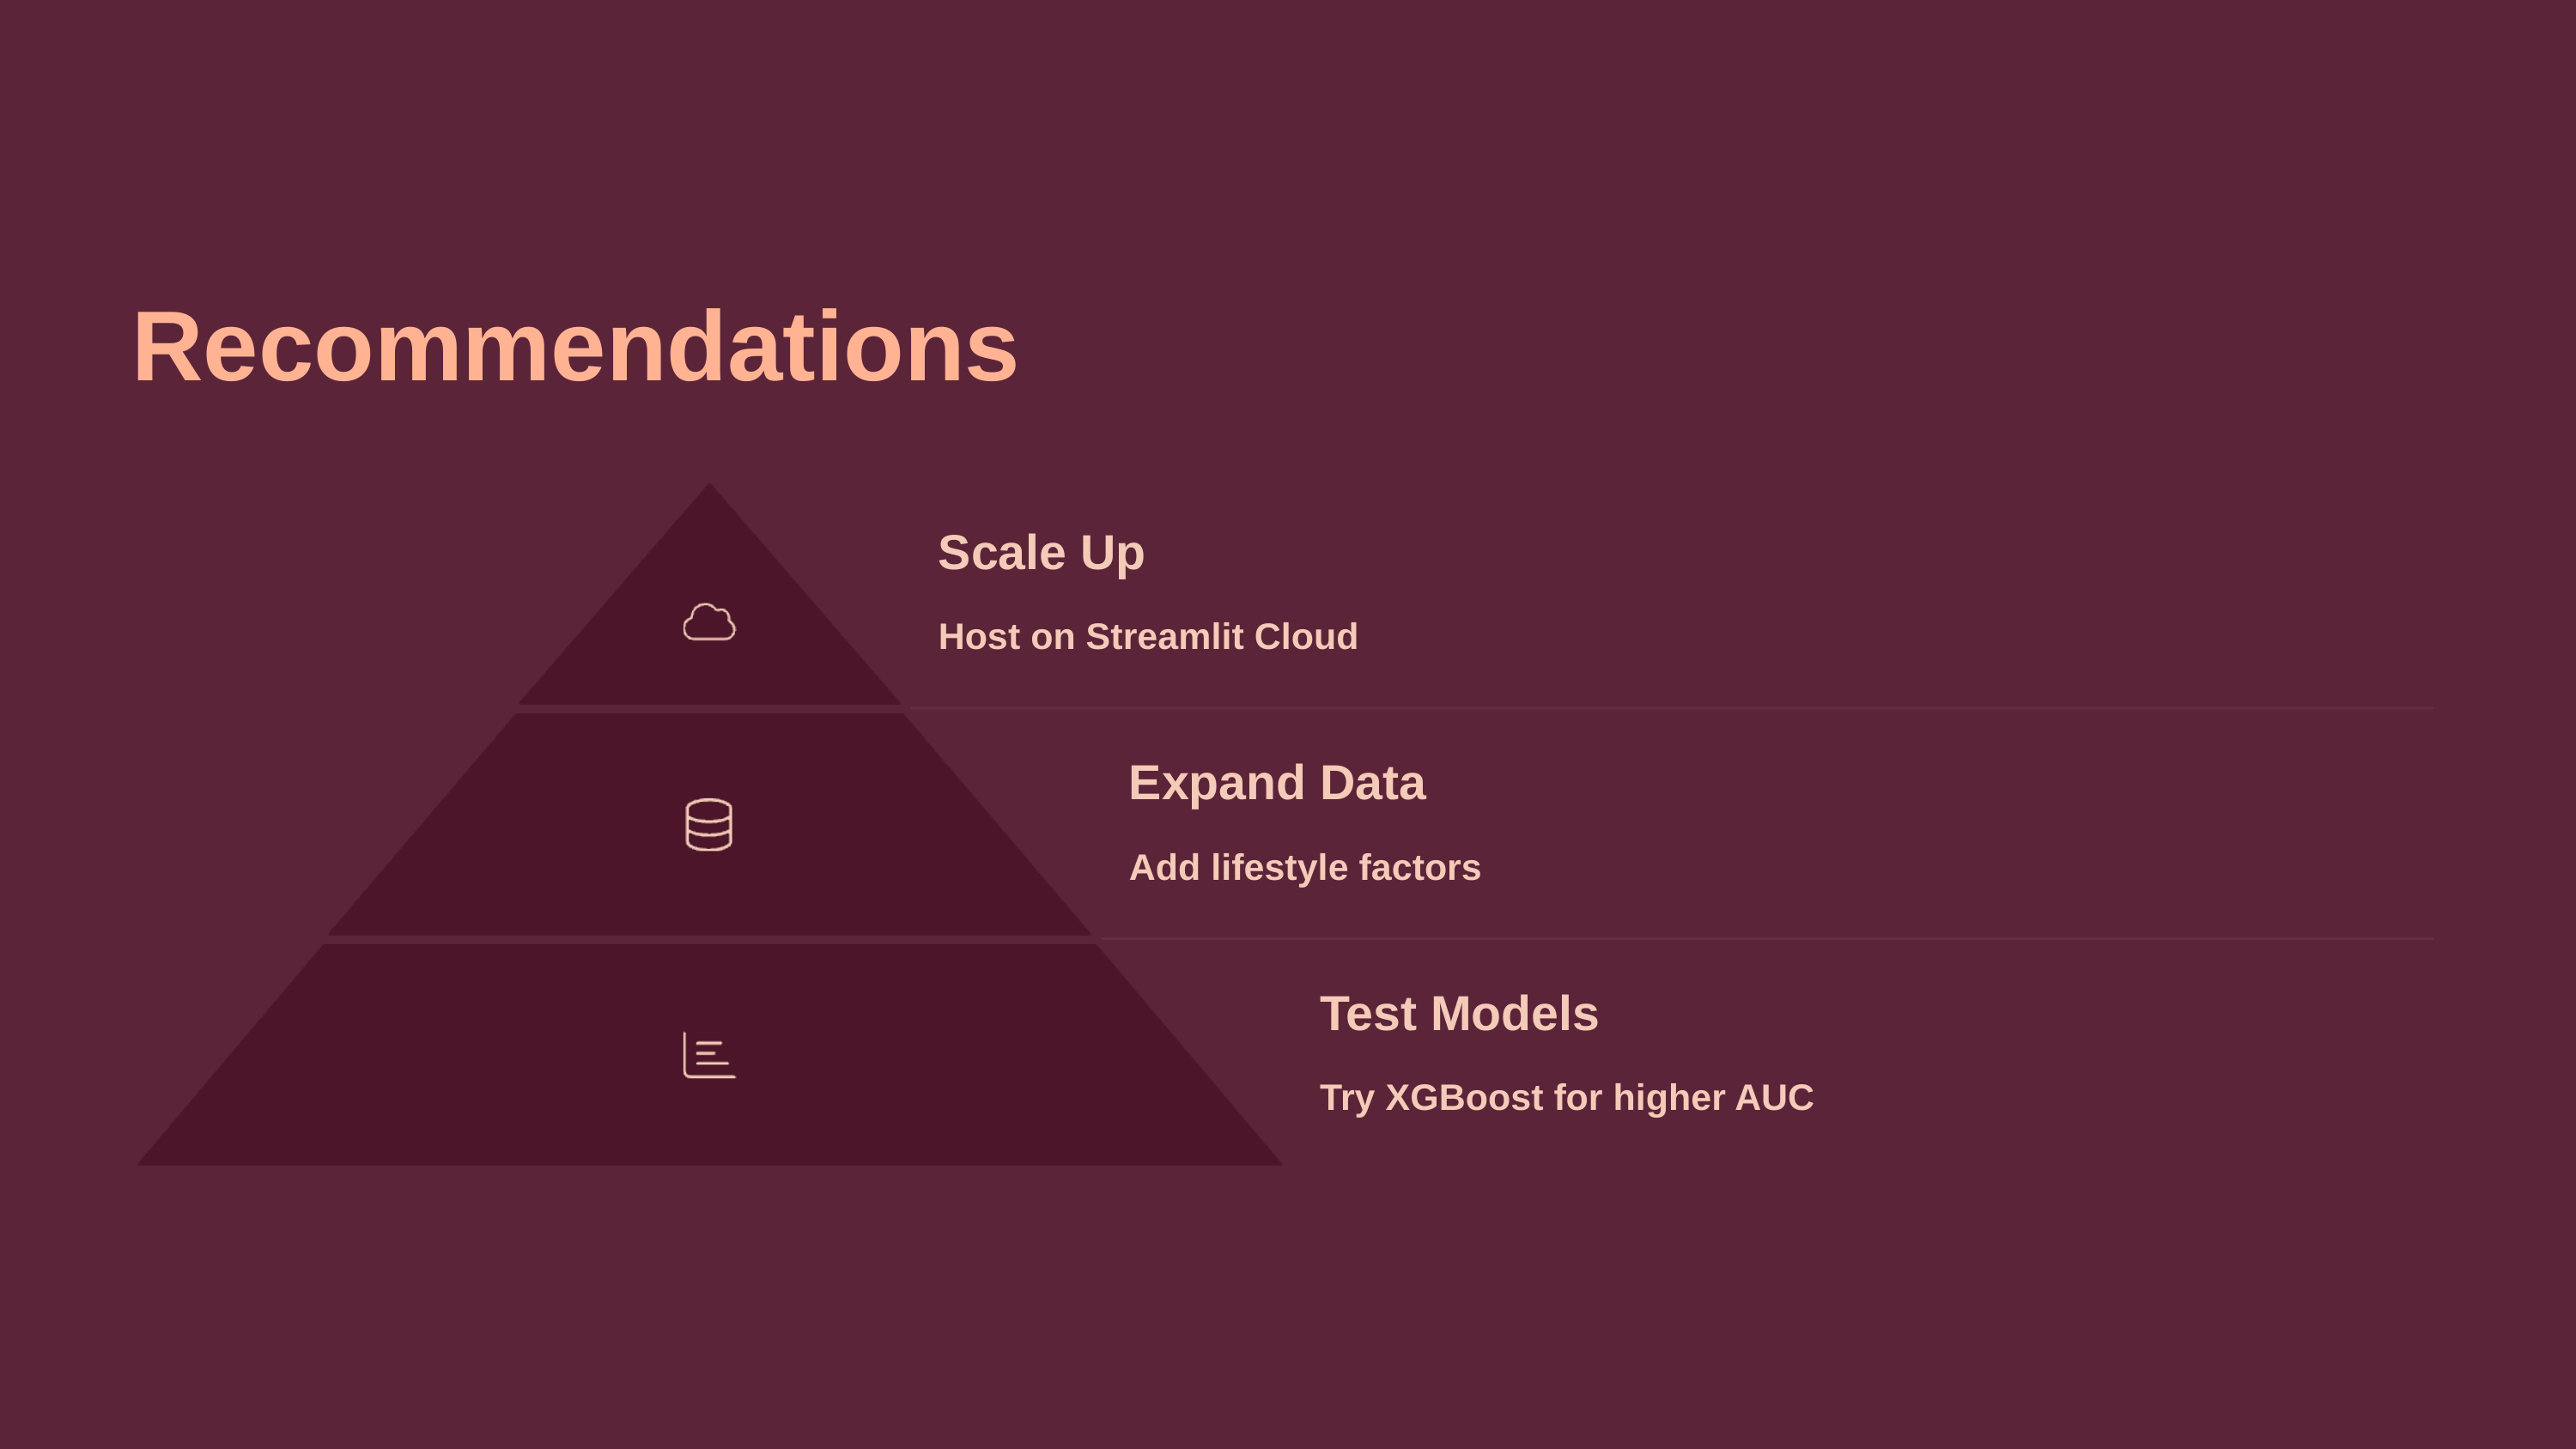

Recommendations

Scale Up

Host on Streamlit Cloud

Expand Data

Add lifestyle factors

Test Models

Try XGBoost for higher AUC